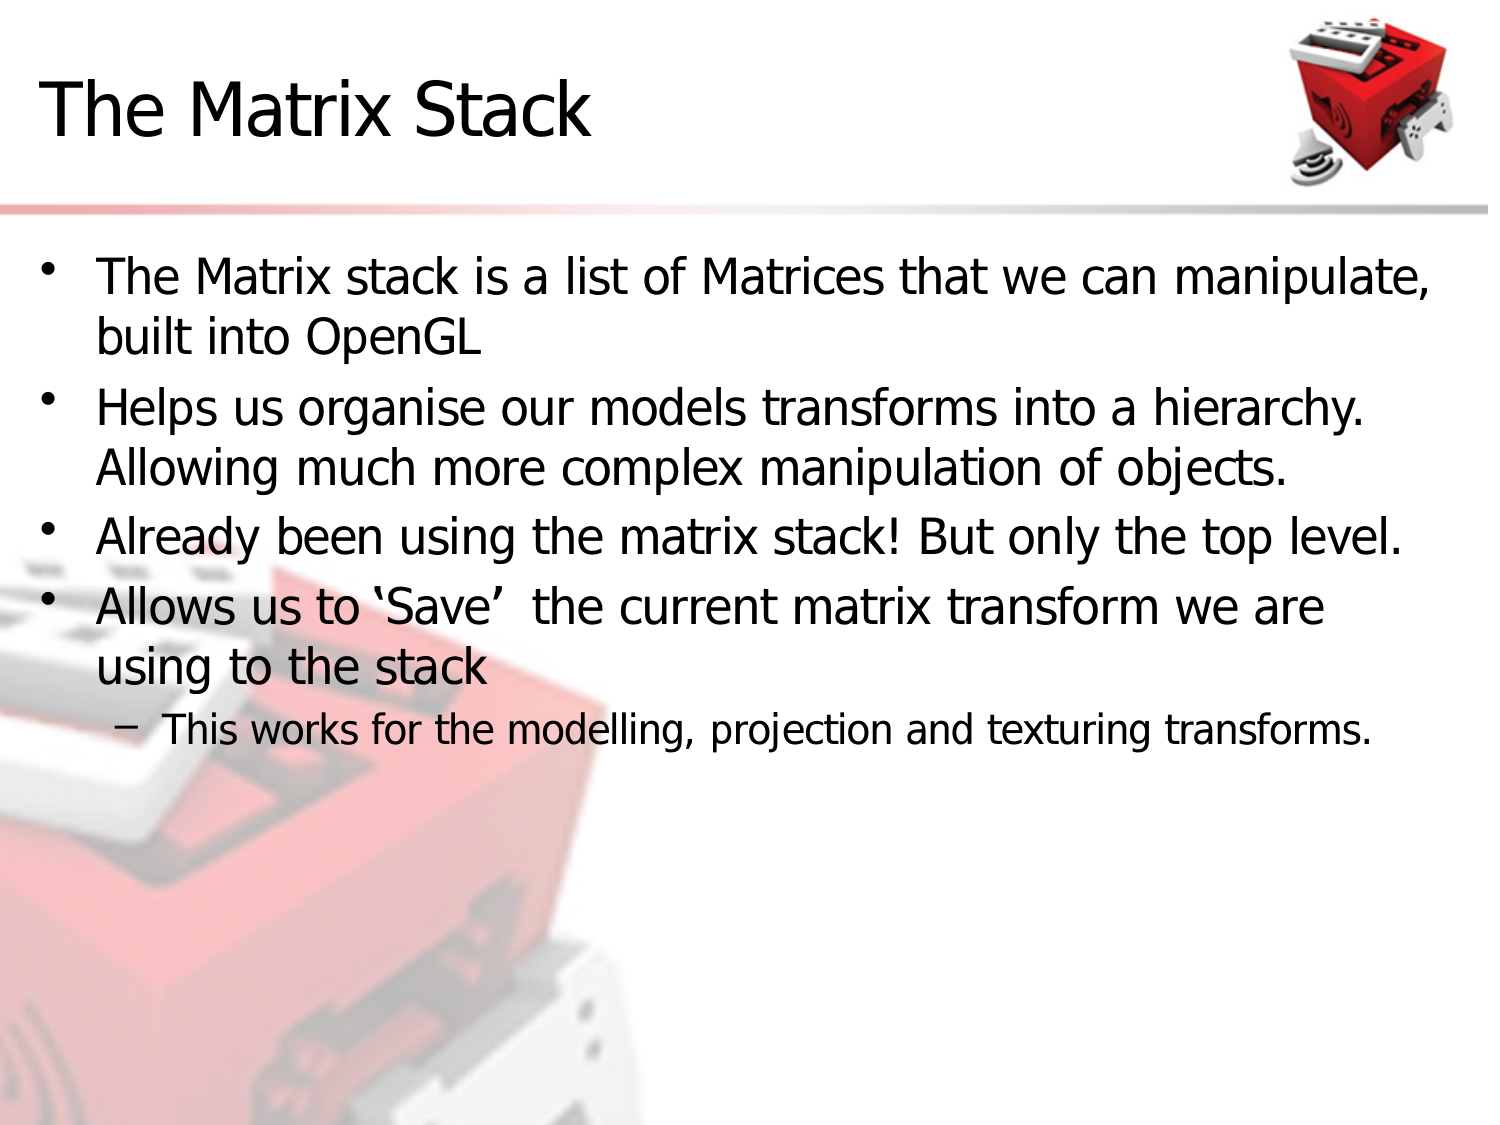

# The Matrix Stack
The Matrix stack is a list of Matrices that we can manipulate, built into OpenGL
Helps us organise our models transforms into a hierarchy. Allowing much more complex manipulation of objects.
Already been using the matrix stack! But only the top level.
Allows us to ‘Save’  the current matrix transform we are using to the stack
This works for the modelling, projection and texturing transforms.